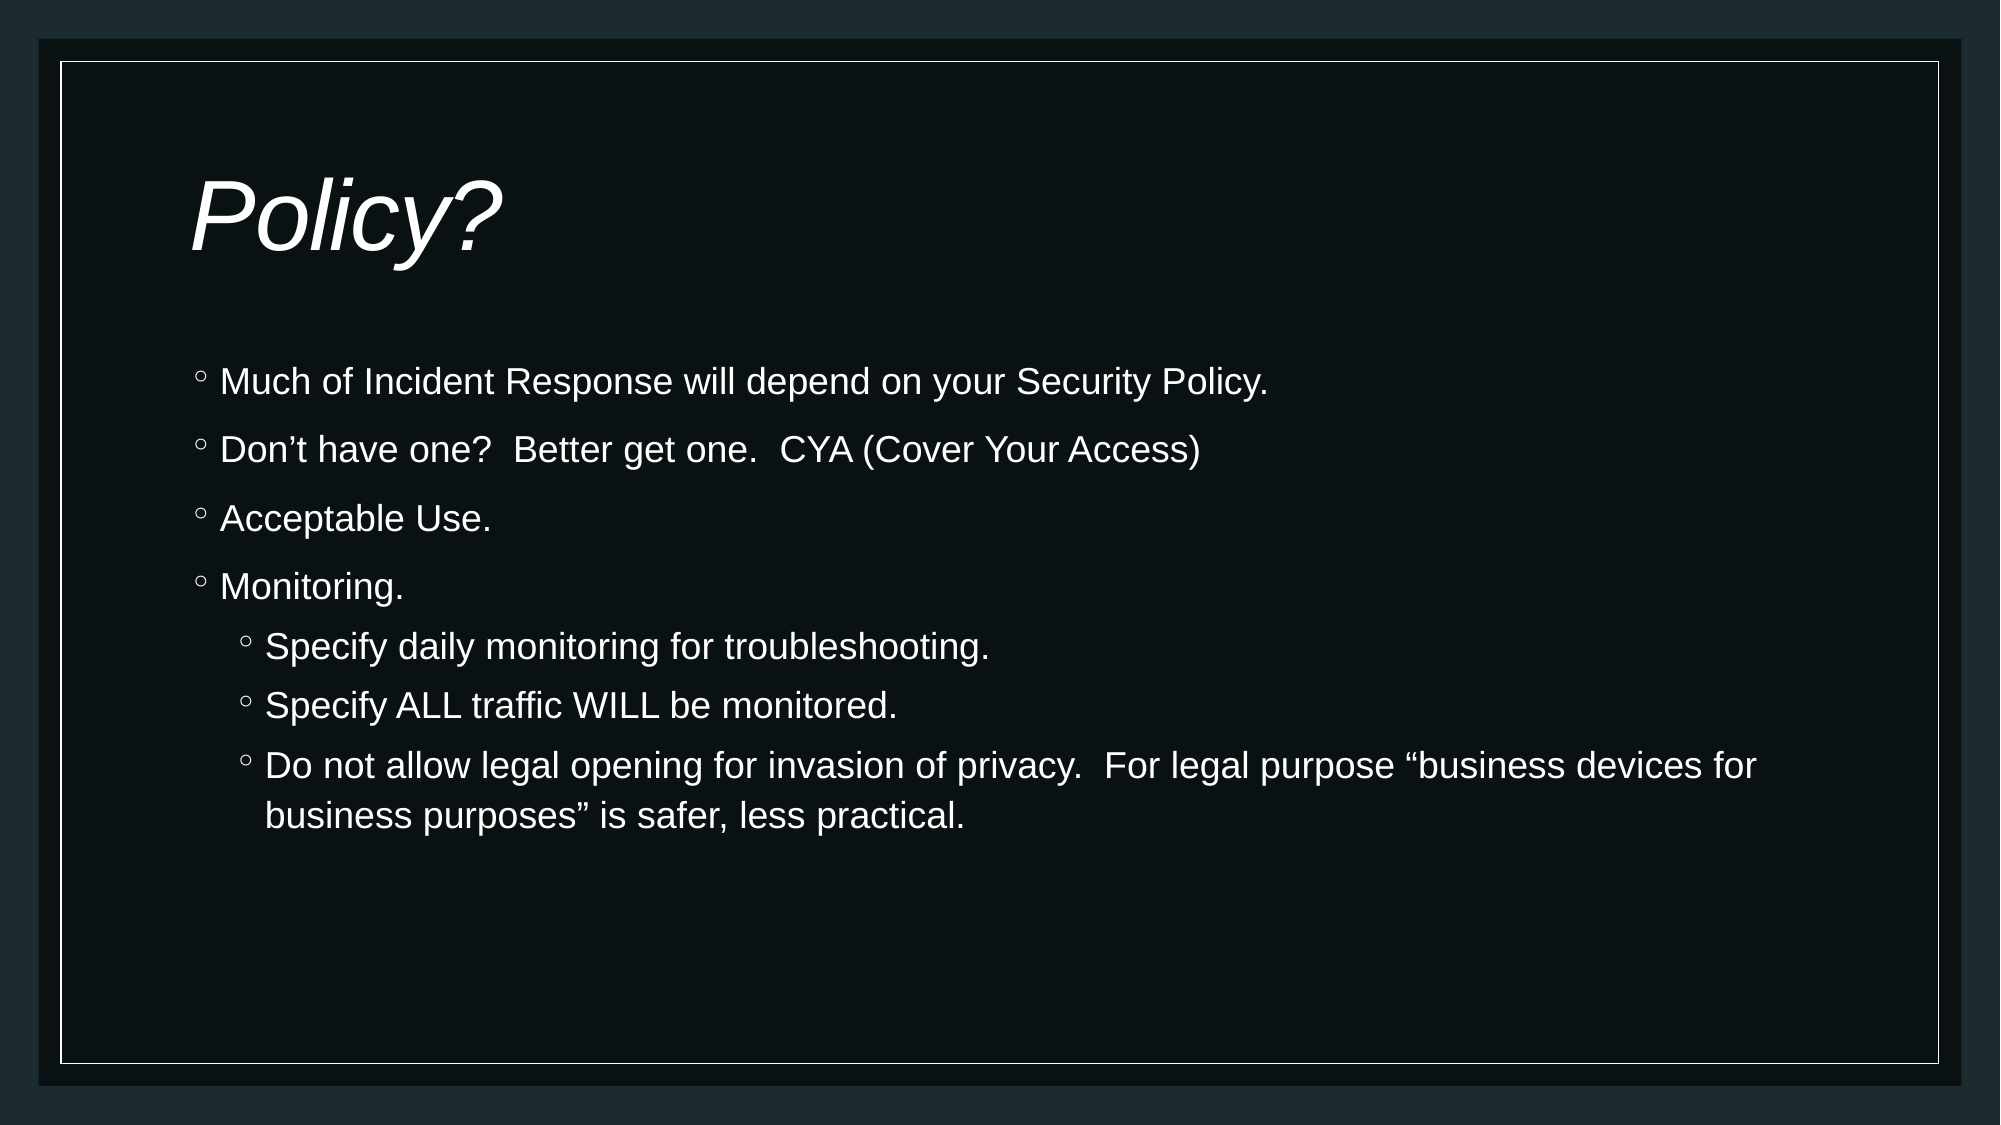

# Policy?
Much of Incident Response will depend on your Security Policy.
Don’t have one?  Better get one.  CYA (Cover Your Access)
Acceptable Use.
Monitoring.
Specify daily monitoring for troubleshooting.
Specify ALL traffic WILL be monitored.
Do not allow legal opening for invasion of privacy.  For legal purpose “business devices for business purposes” is safer, less practical.